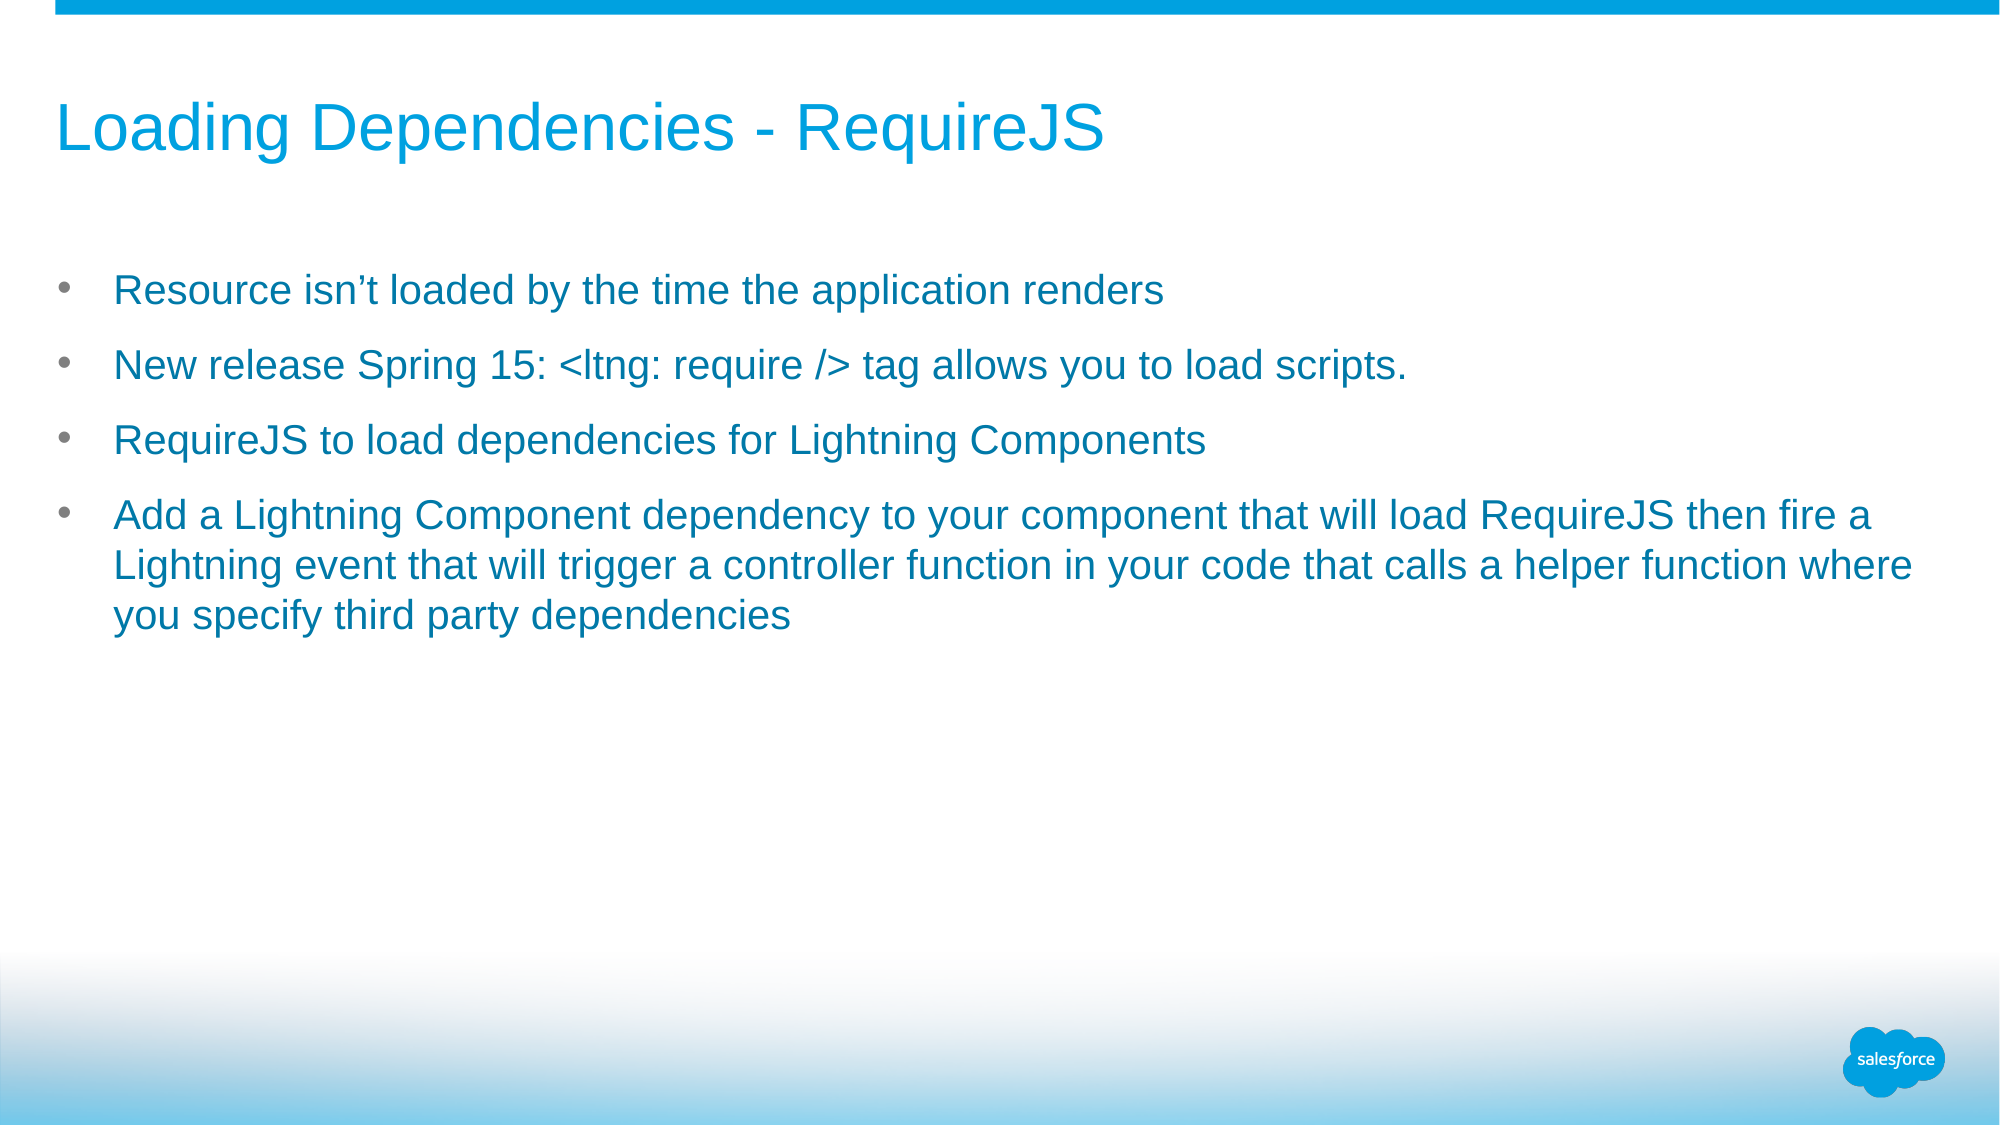

# Loading Dependencies - RequireJS
Resource isn’t loaded by the time the application renders
New release Spring 15: <ltng: require /> tag allows you to load scripts.
RequireJS to load dependencies for Lightning Components
Add a Lightning Component dependency to your component that will load RequireJS then fire a Lightning event that will trigger a controller function in your code that calls a helper function where you specify third party dependencies